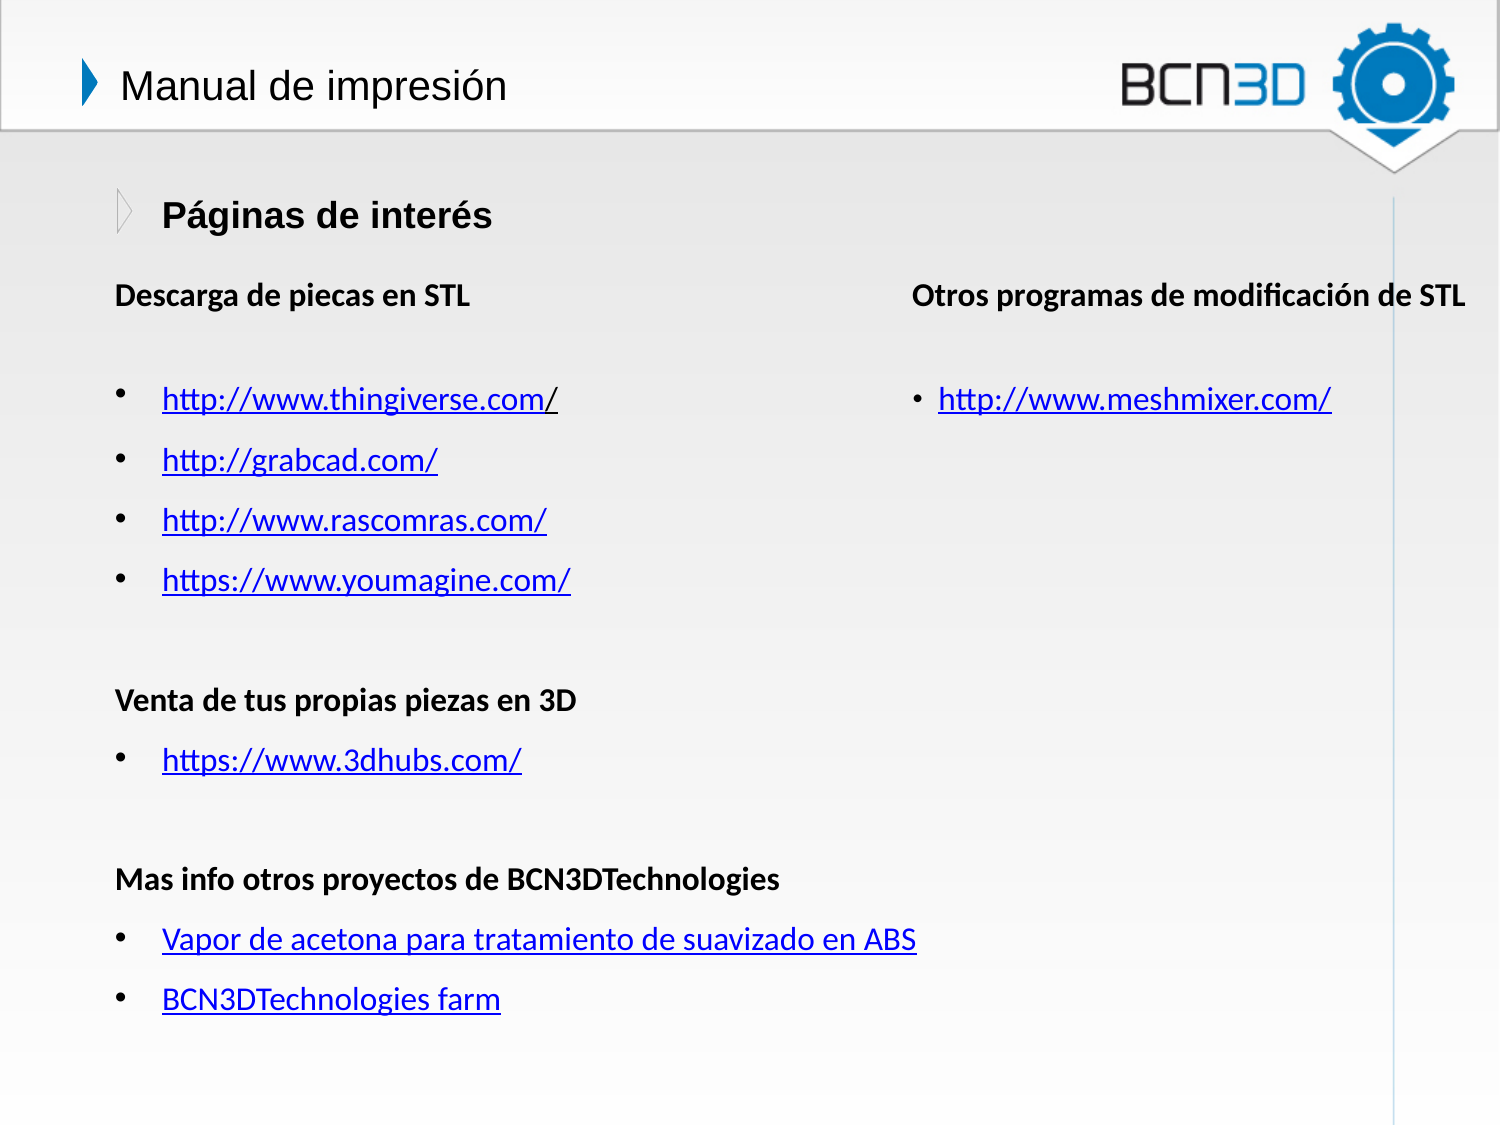

# Manual de impresión
Páginas de interés
Descarga de piecas en STL			Otros programas de modificación de STL

http://www.thingiverse.com/			·  http://www.meshmixer.com/
http://grabcad.com/
http://www.rascomras.com/
https://www.youmagine.com/

Venta de tus propias piezas en 3D
https://www.3dhubs.com/

Mas info otros proyectos de BCN3DTechnologies
Vapor de acetona para tratamiento de suavizado en ABS
BCN3DTechnologies farm